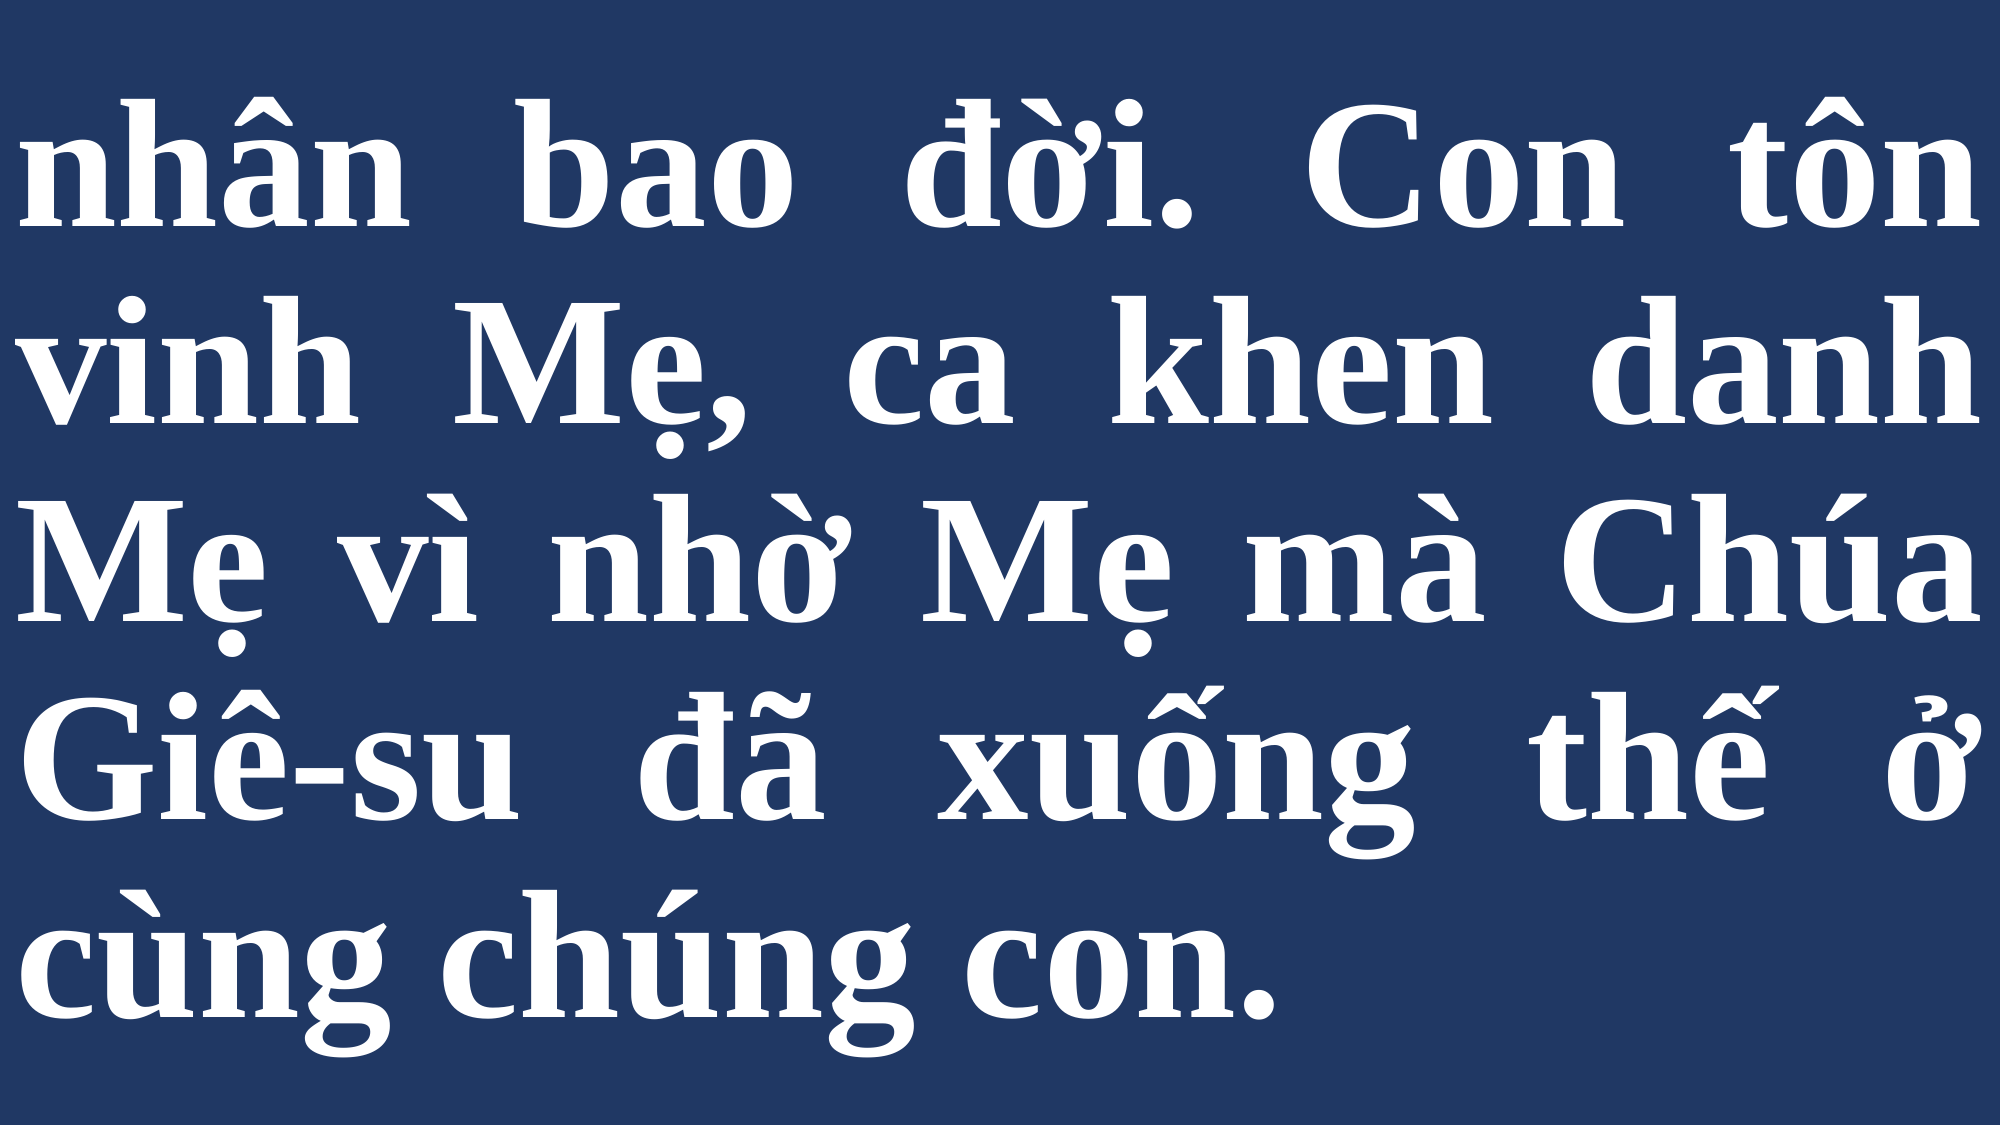

# nhân bao đời. Con tôn vinh Mẹ, ca khen danh Mẹ vì nhờ Mẹ mà Chúa Giê-su đã xuống thế ở cùng chúng con.